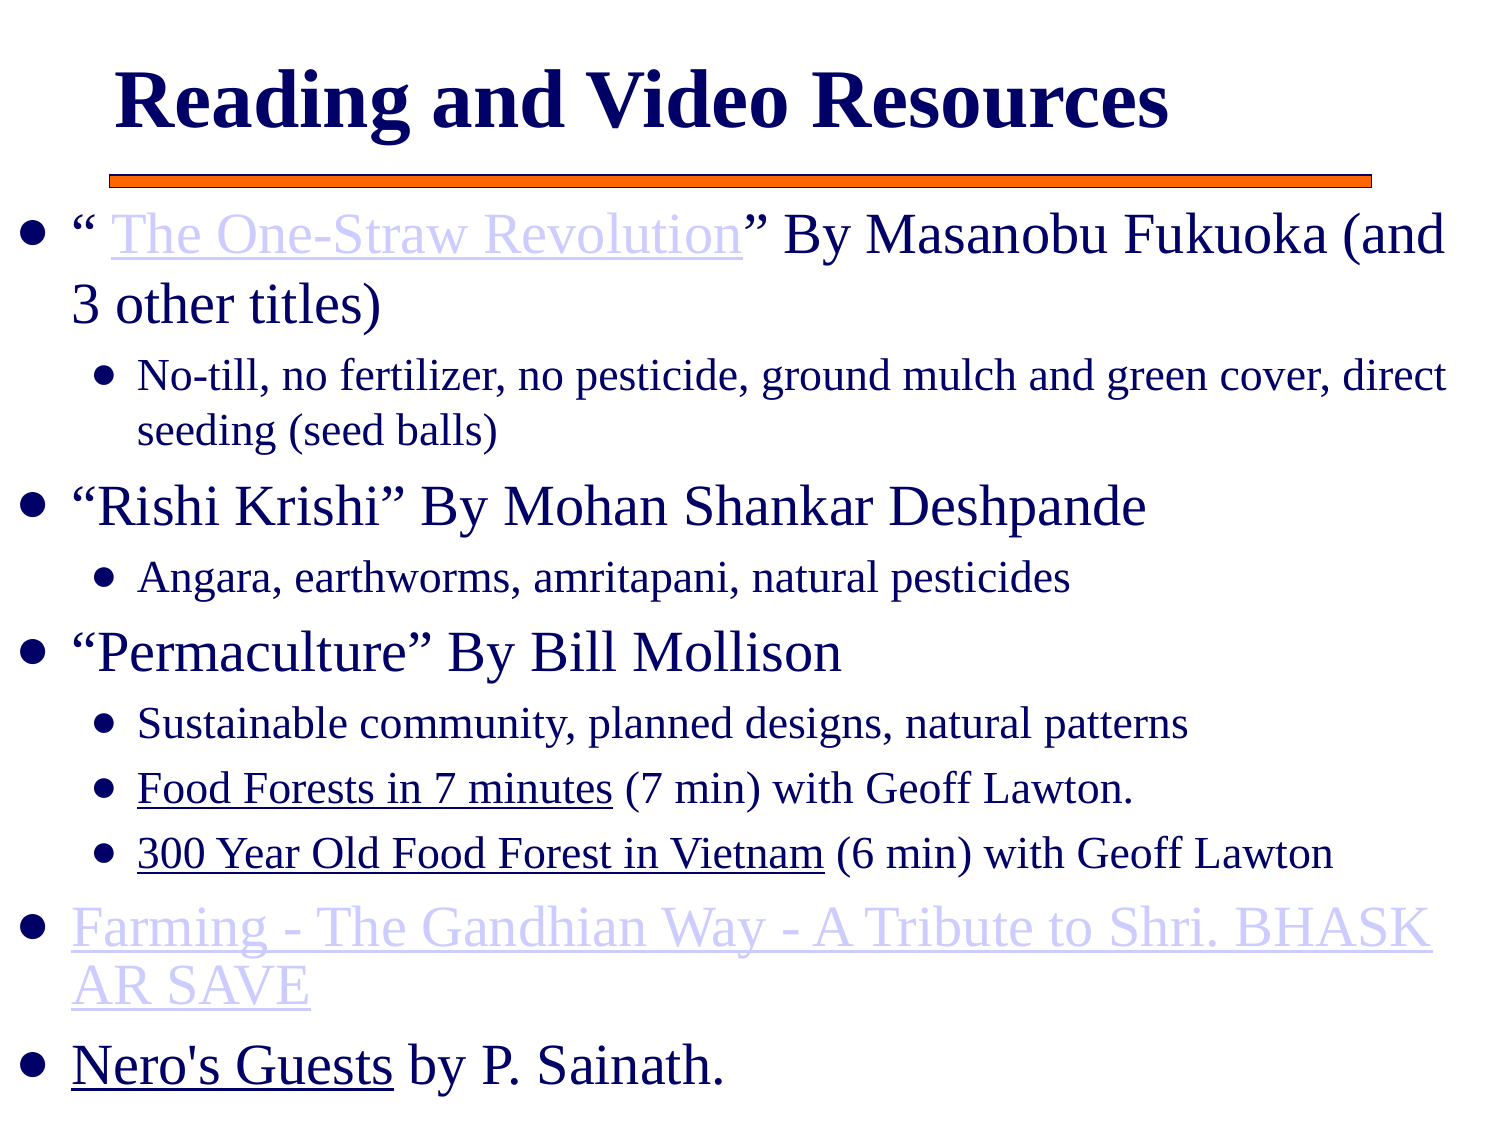

# Reading and Video Resources
“ The One-Straw Revolution” By Masanobu Fukuoka (and 3 other titles)
No-till, no fertilizer, no pesticide, ground mulch and green cover, direct seeding (seed balls)
“Rishi Krishi” By Mohan Shankar Deshpande
Angara, earthworms, amritapani, natural pesticides
“Permaculture” By Bill Mollison
Sustainable community, planned designs, natural patterns
Food Forests in 7 minutes (7 min) with Geoff Lawton.
300 Year Old Food Forest in Vietnam (6 min) with Geoff Lawton
Farming - The Gandhian Way - A Tribute to Shri. BHASKAR SAVE
Nero's Guests by P. Sainath.